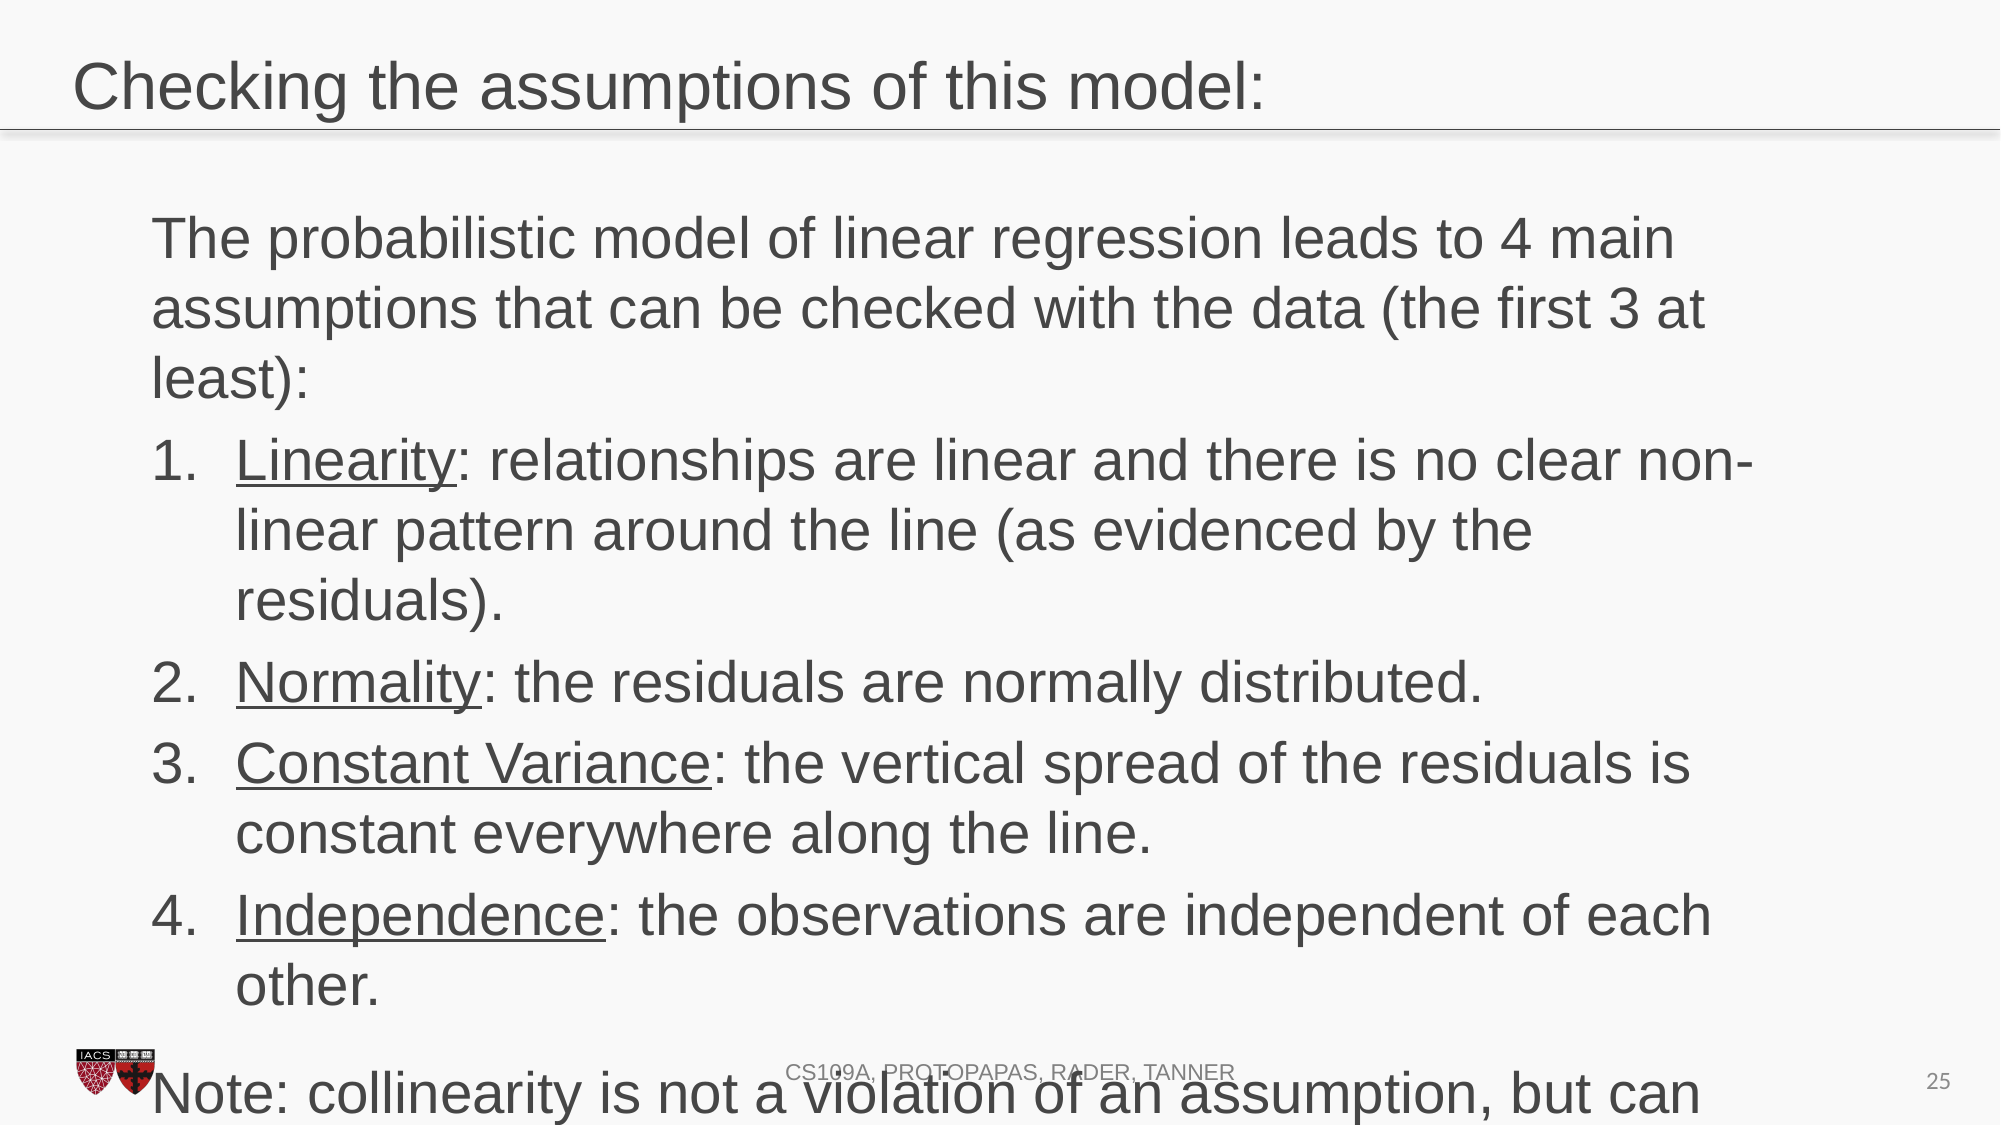

# Checking the assumptions of this model:
The probabilistic model of linear regression leads to 4 main assumptions that can be checked with the data (the first 3 at least):
Linearity: relationships are linear and there is no clear non-linear pattern around the line (as evidenced by the residuals).
Normality: the residuals are normally distributed.
Constant Variance: the vertical spread of the residuals is constant everywhere along the line.
Independence: the observations are independent of each other.

Note: collinearity is not a violation of an assumption, but can certainly muck up the model.

25